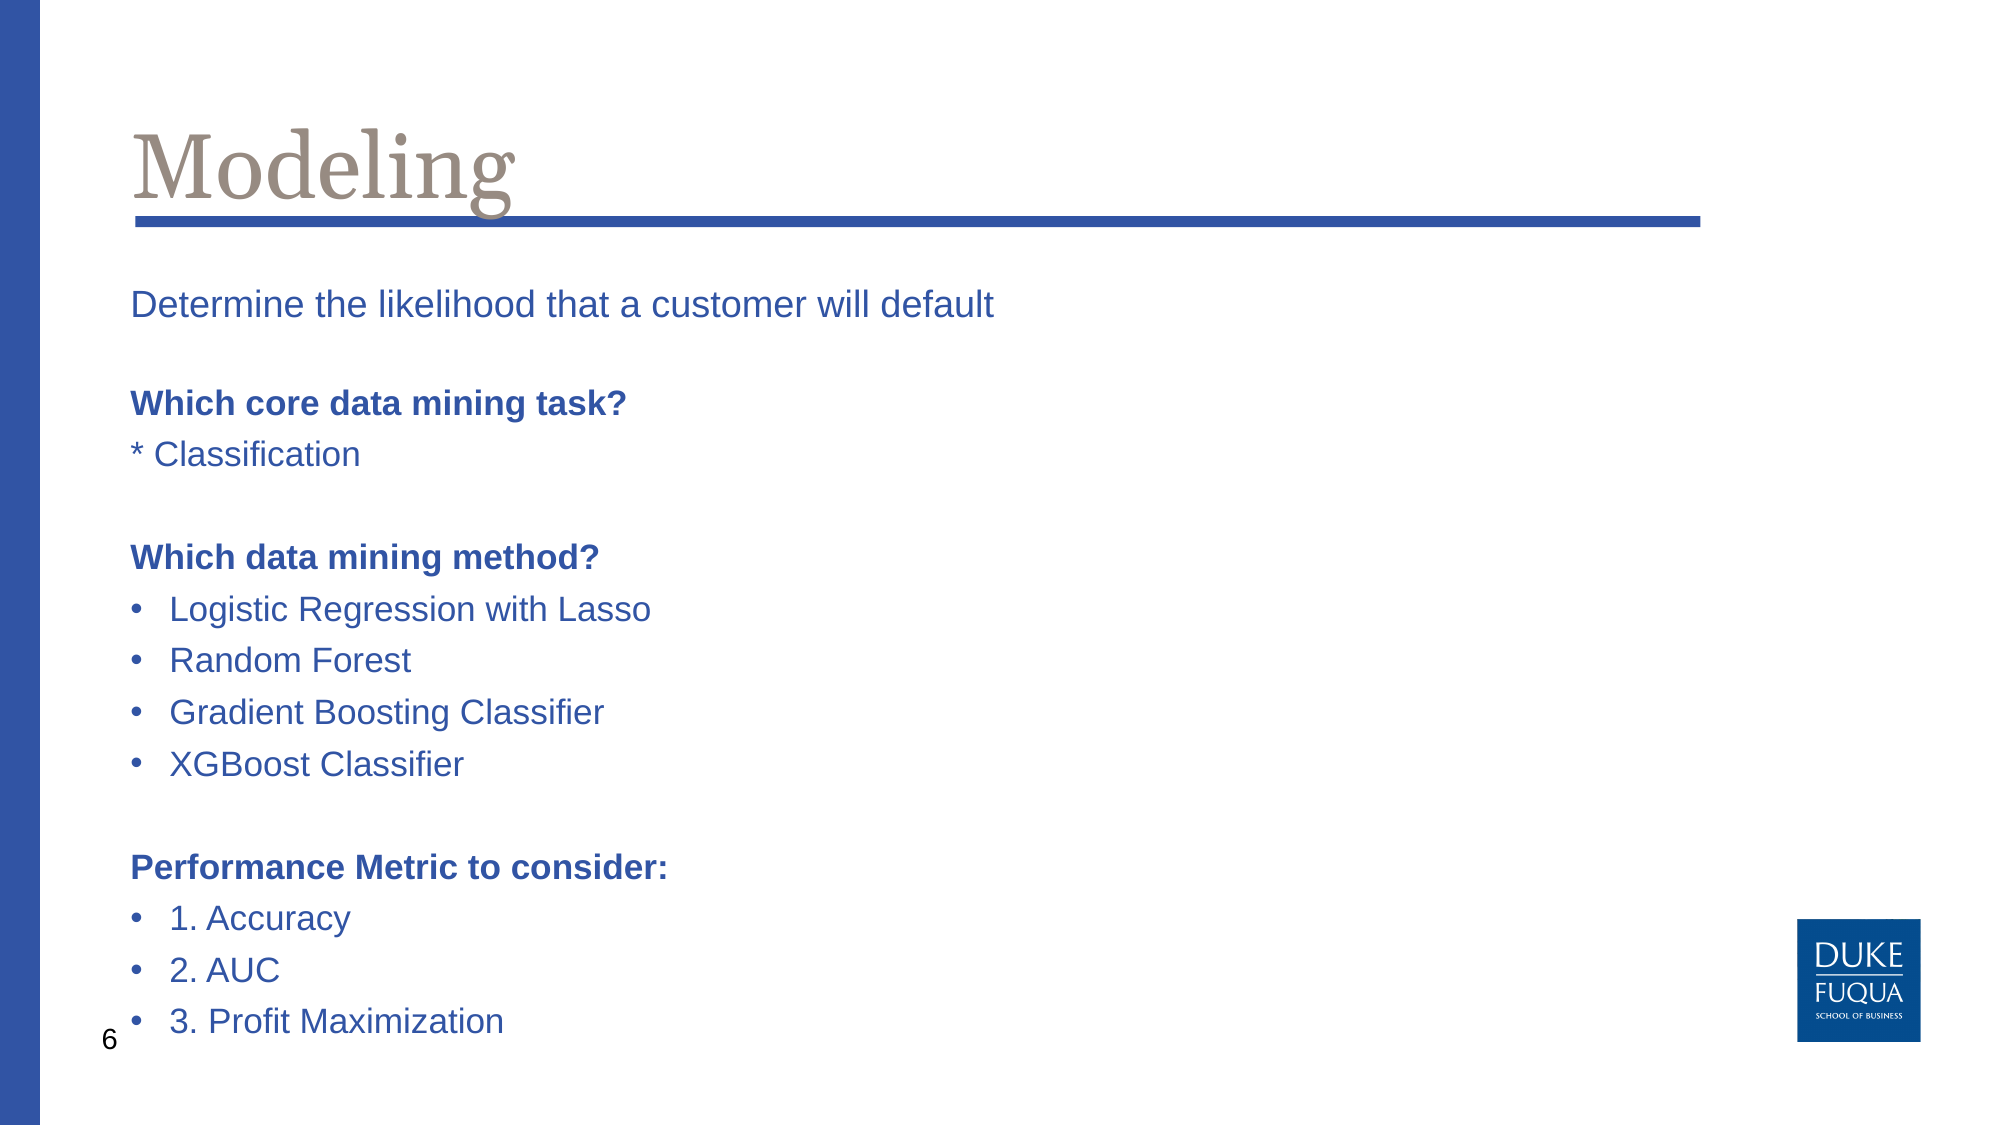

# Modeling
Determine the likelihood that a customer will default

Which core data mining task?
* Classification

Which data mining method?
Logistic Regression with Lasso
Random Forest
Gradient Boosting Classifier
XGBoost Classifier

Performance Metric to consider:
1. Accuracy
2. AUC
3. Profit Maximization